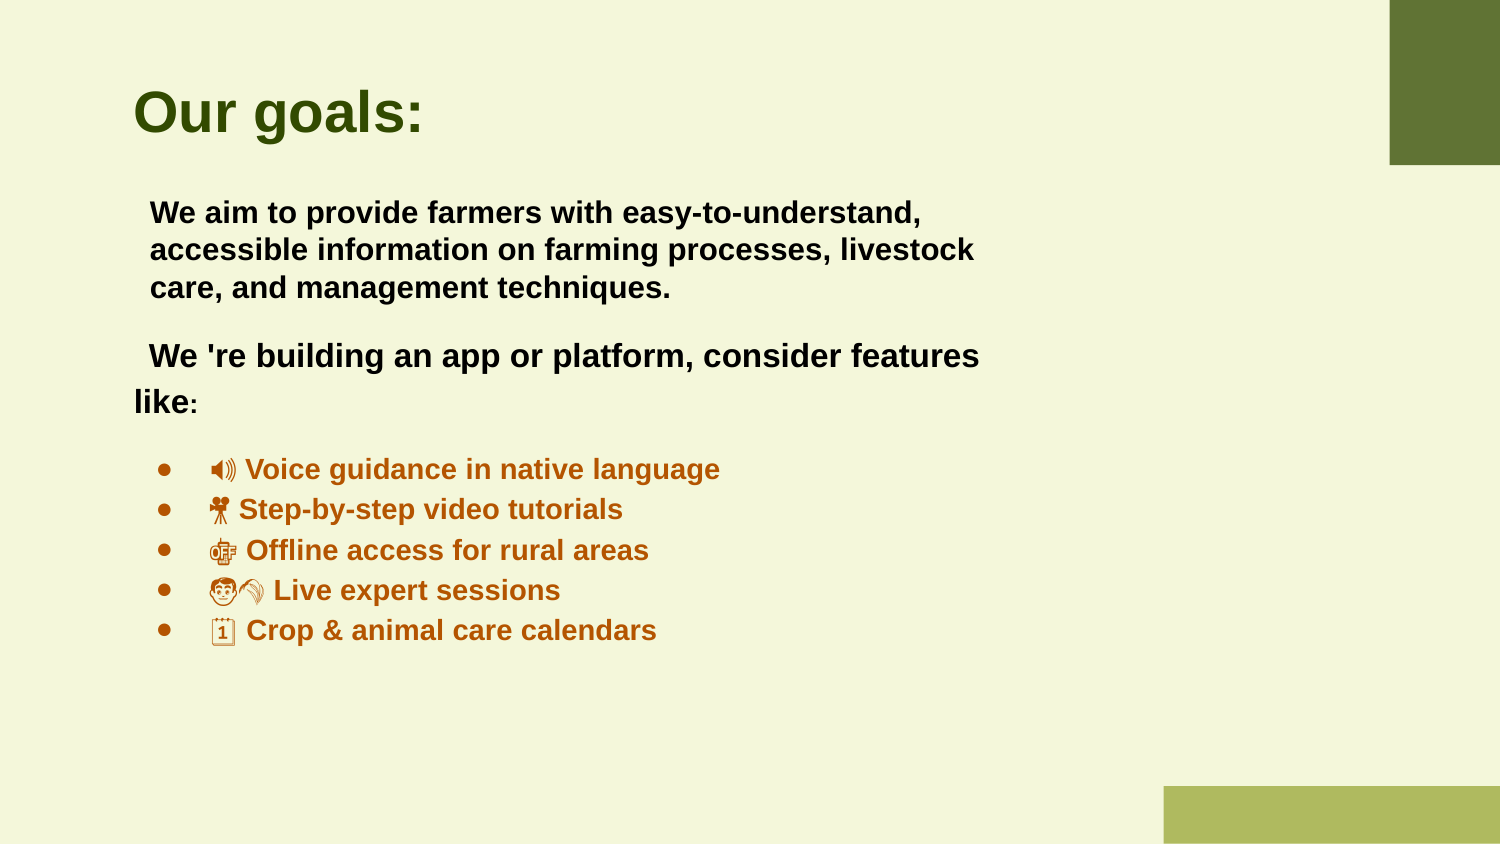

# Our goals:
We aim to provide farmers with easy-to-understand, accessible information on farming processes, livestock care, and management techniques.
  We 're building an app or platform, consider features    like:
🔊 Voice guidance in native language
🎥 Step-by-step video tutorials
📴 Offline access for rural areas
👨‍🌾 Live expert sessions
🗓️ Crop & animal care calendars